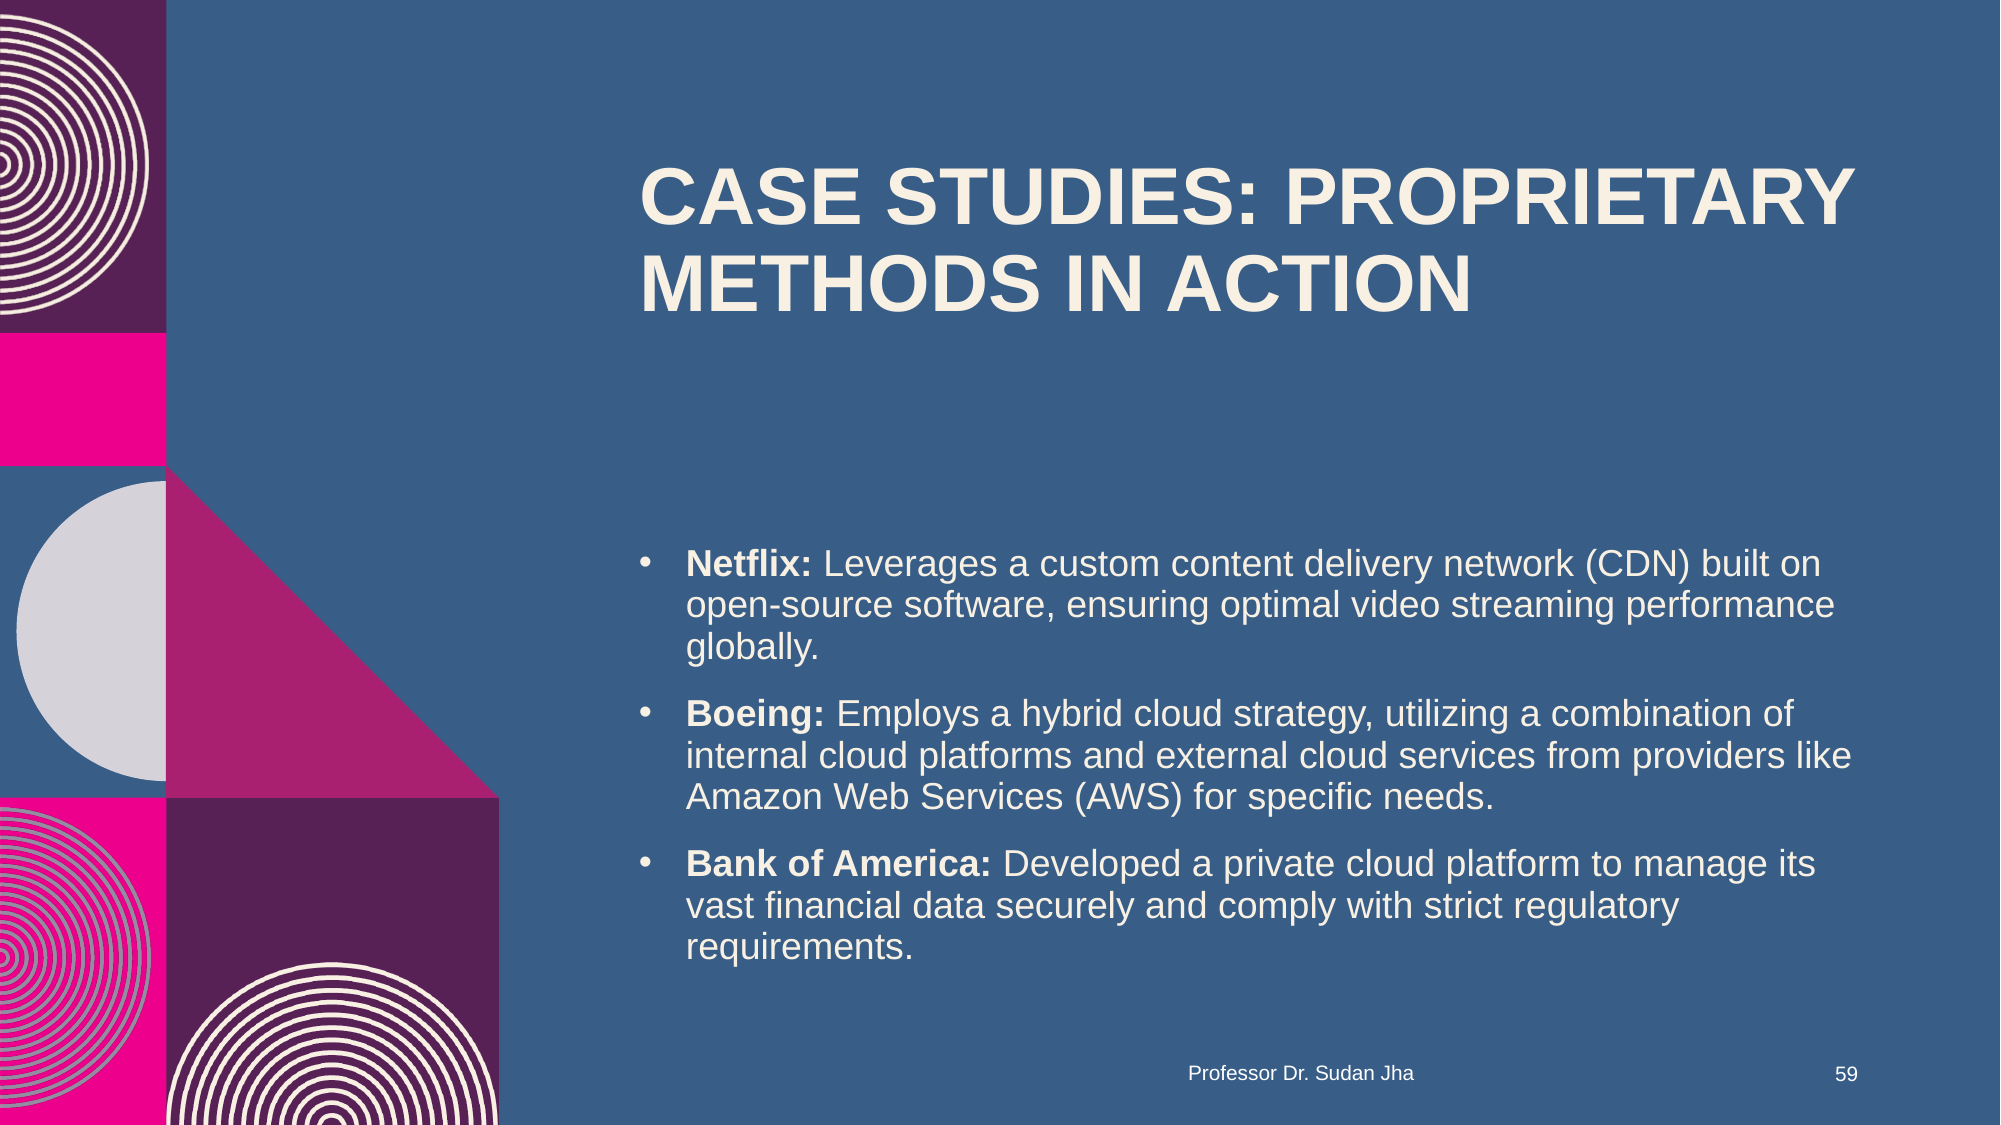

# Case Studies: Proprietary Methods in Action
Netflix: Leverages a custom content delivery network (CDN) built on open-source software, ensuring optimal video streaming performance globally.
Boeing: Employs a hybrid cloud strategy, utilizing a combination of internal cloud platforms and external cloud services from providers like Amazon Web Services (AWS) for specific needs.
Bank of America: Developed a private cloud platform to manage its vast financial data securely and comply with strict regulatory requirements.
Professor Dr. Sudan Jha
59